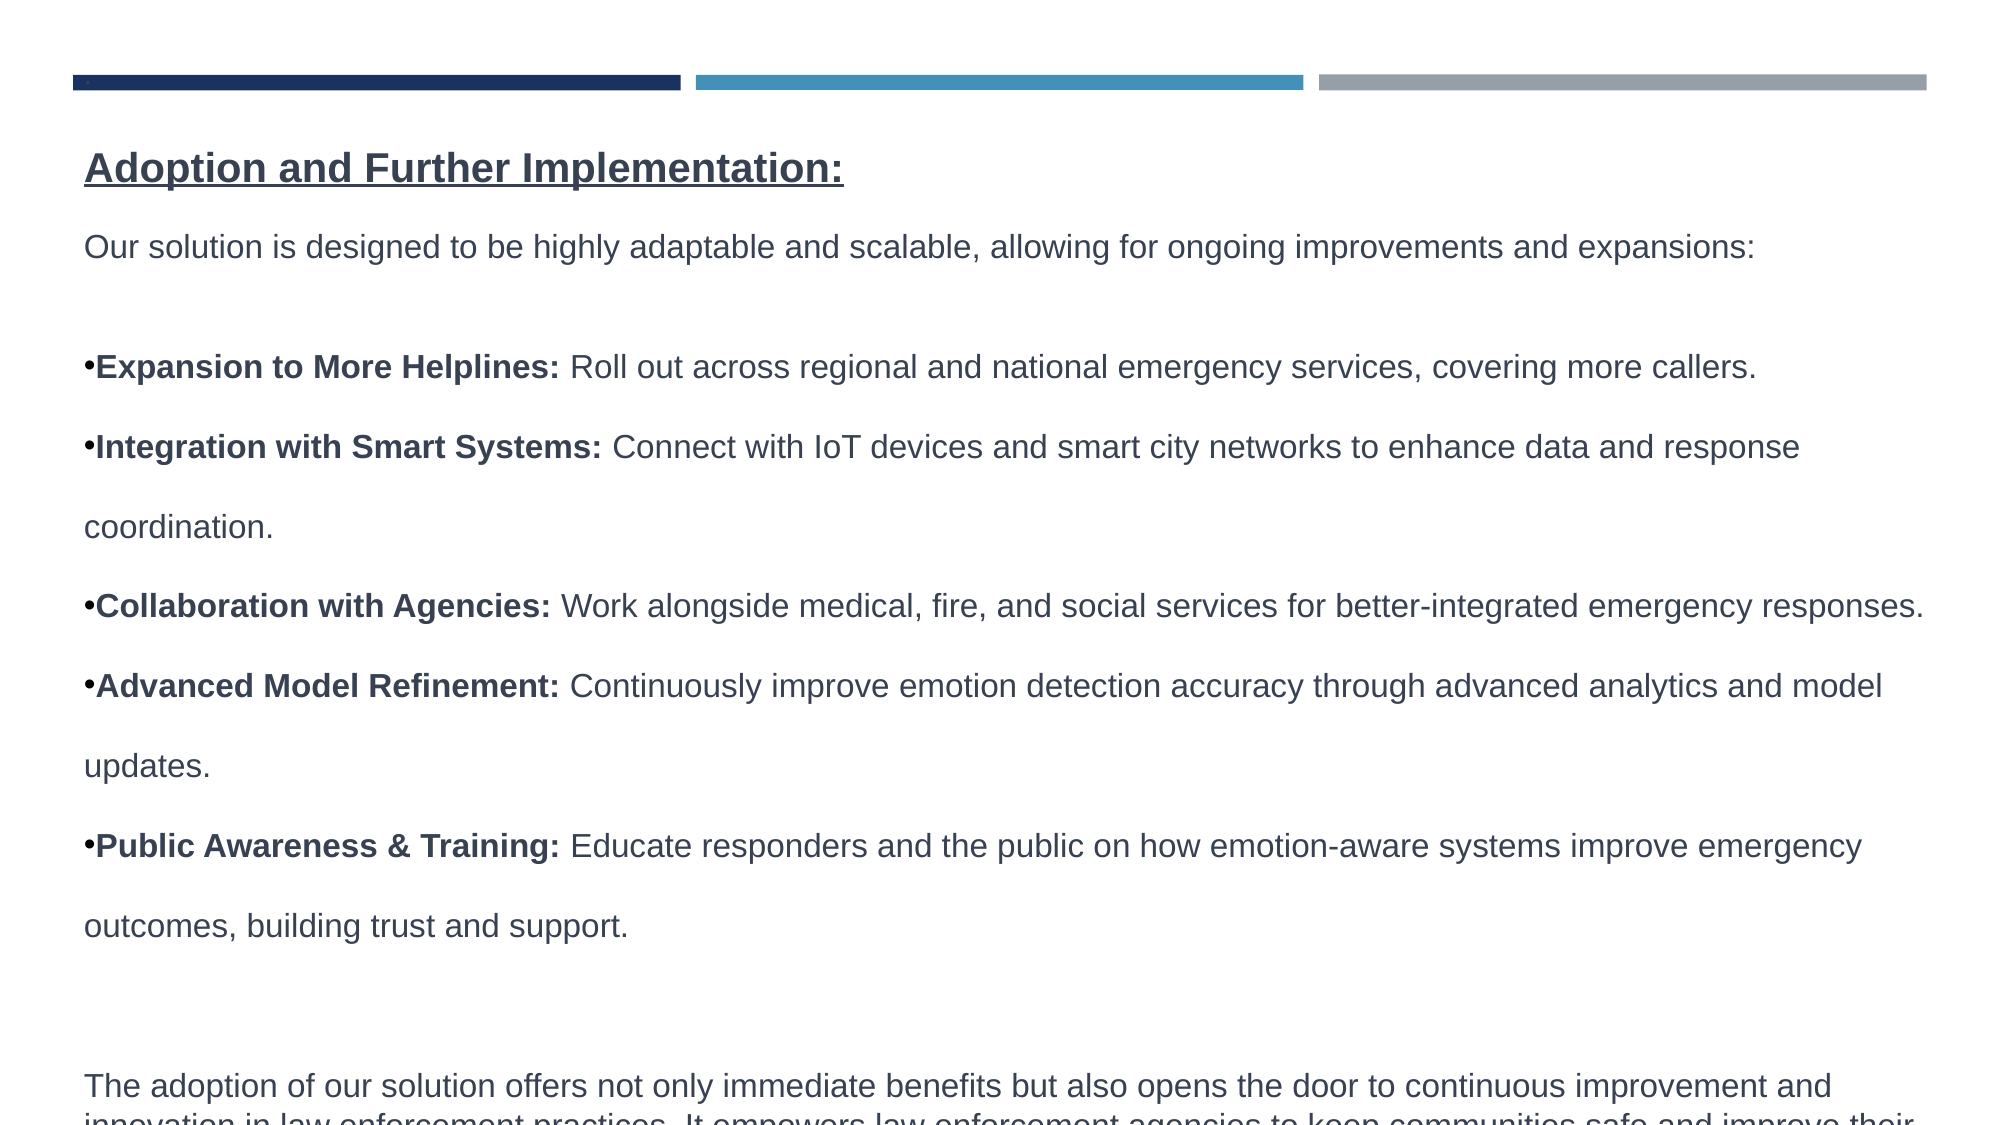

.

Adoption and Further Implementation:

Our solution is designed to be highly adaptable and scalable, allowing for ongoing improvements and expansions:

Expansion to More Helplines: Roll out across regional and national emergency services, covering more callers.
Integration with Smart Systems: Connect with IoT devices and smart city networks to enhance data and response coordination.
Collaboration with Agencies: Work alongside medical, fire, and social services for better-integrated emergency responses.
Advanced Model Refinement: Continuously improve emotion detection accuracy through advanced analytics and model updates.
Public Awareness & Training: Educate responders and the public on how emotion-aware systems improve emergency outcomes, building trust and support.

The adoption of our solution offers not only immediate benefits but also opens the door to continuous improvement and innovation in law enforcement practices. It empowers law enforcement agencies to keep communities safe and improve their overall effectiveness in crime prevention and control.